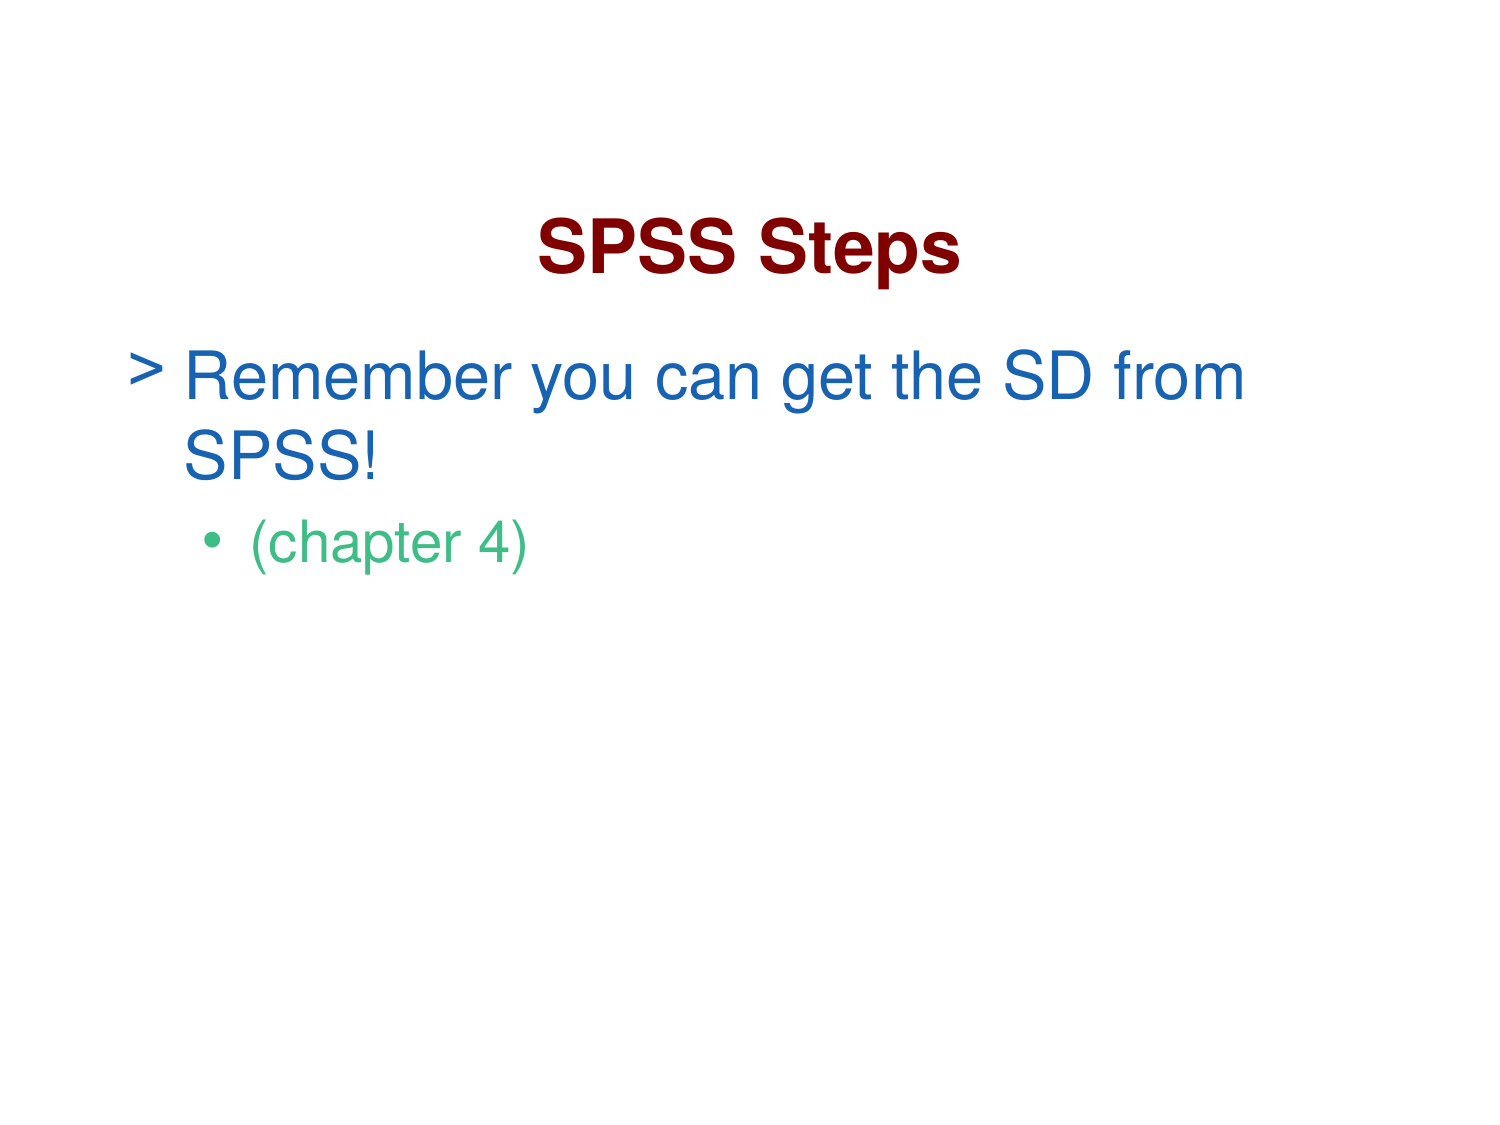

# SPSS Steps
Remember you can get the SD from SPSS!
(chapter 4)